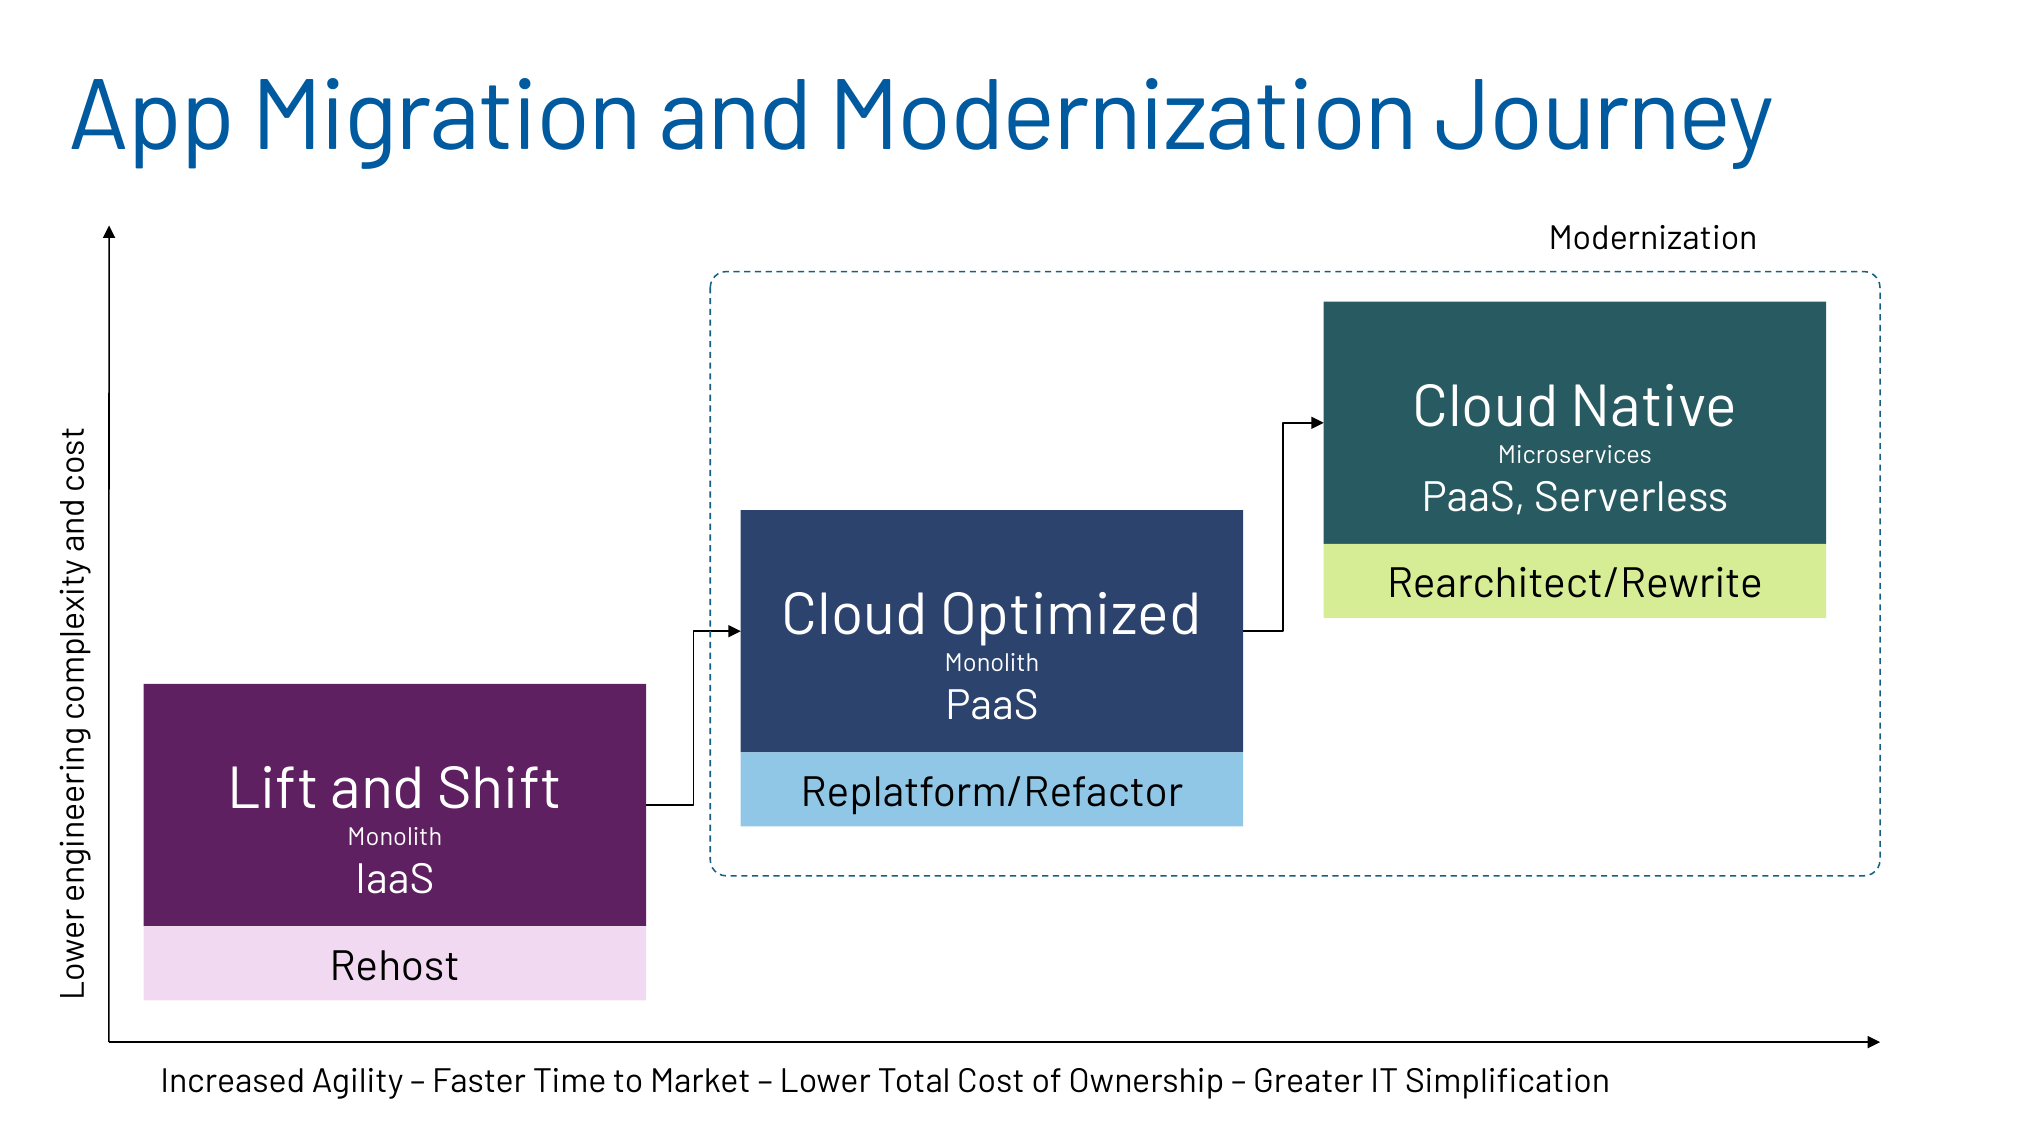

# App Migration and Modernization Journey
Modernization

Cloud Native
Microservices
PaaS, Serverless
Rearchitect/Rewrite
Cloud Optimized
Monolith
PaaS
Replatform/Refactor
Lift and Shift
Monolith
IaaS
Rehost
Lower engineering complexity and cost
Increased Agility – Faster Time to Market – Lower Total Cost of Ownership – Greater IT Simplification